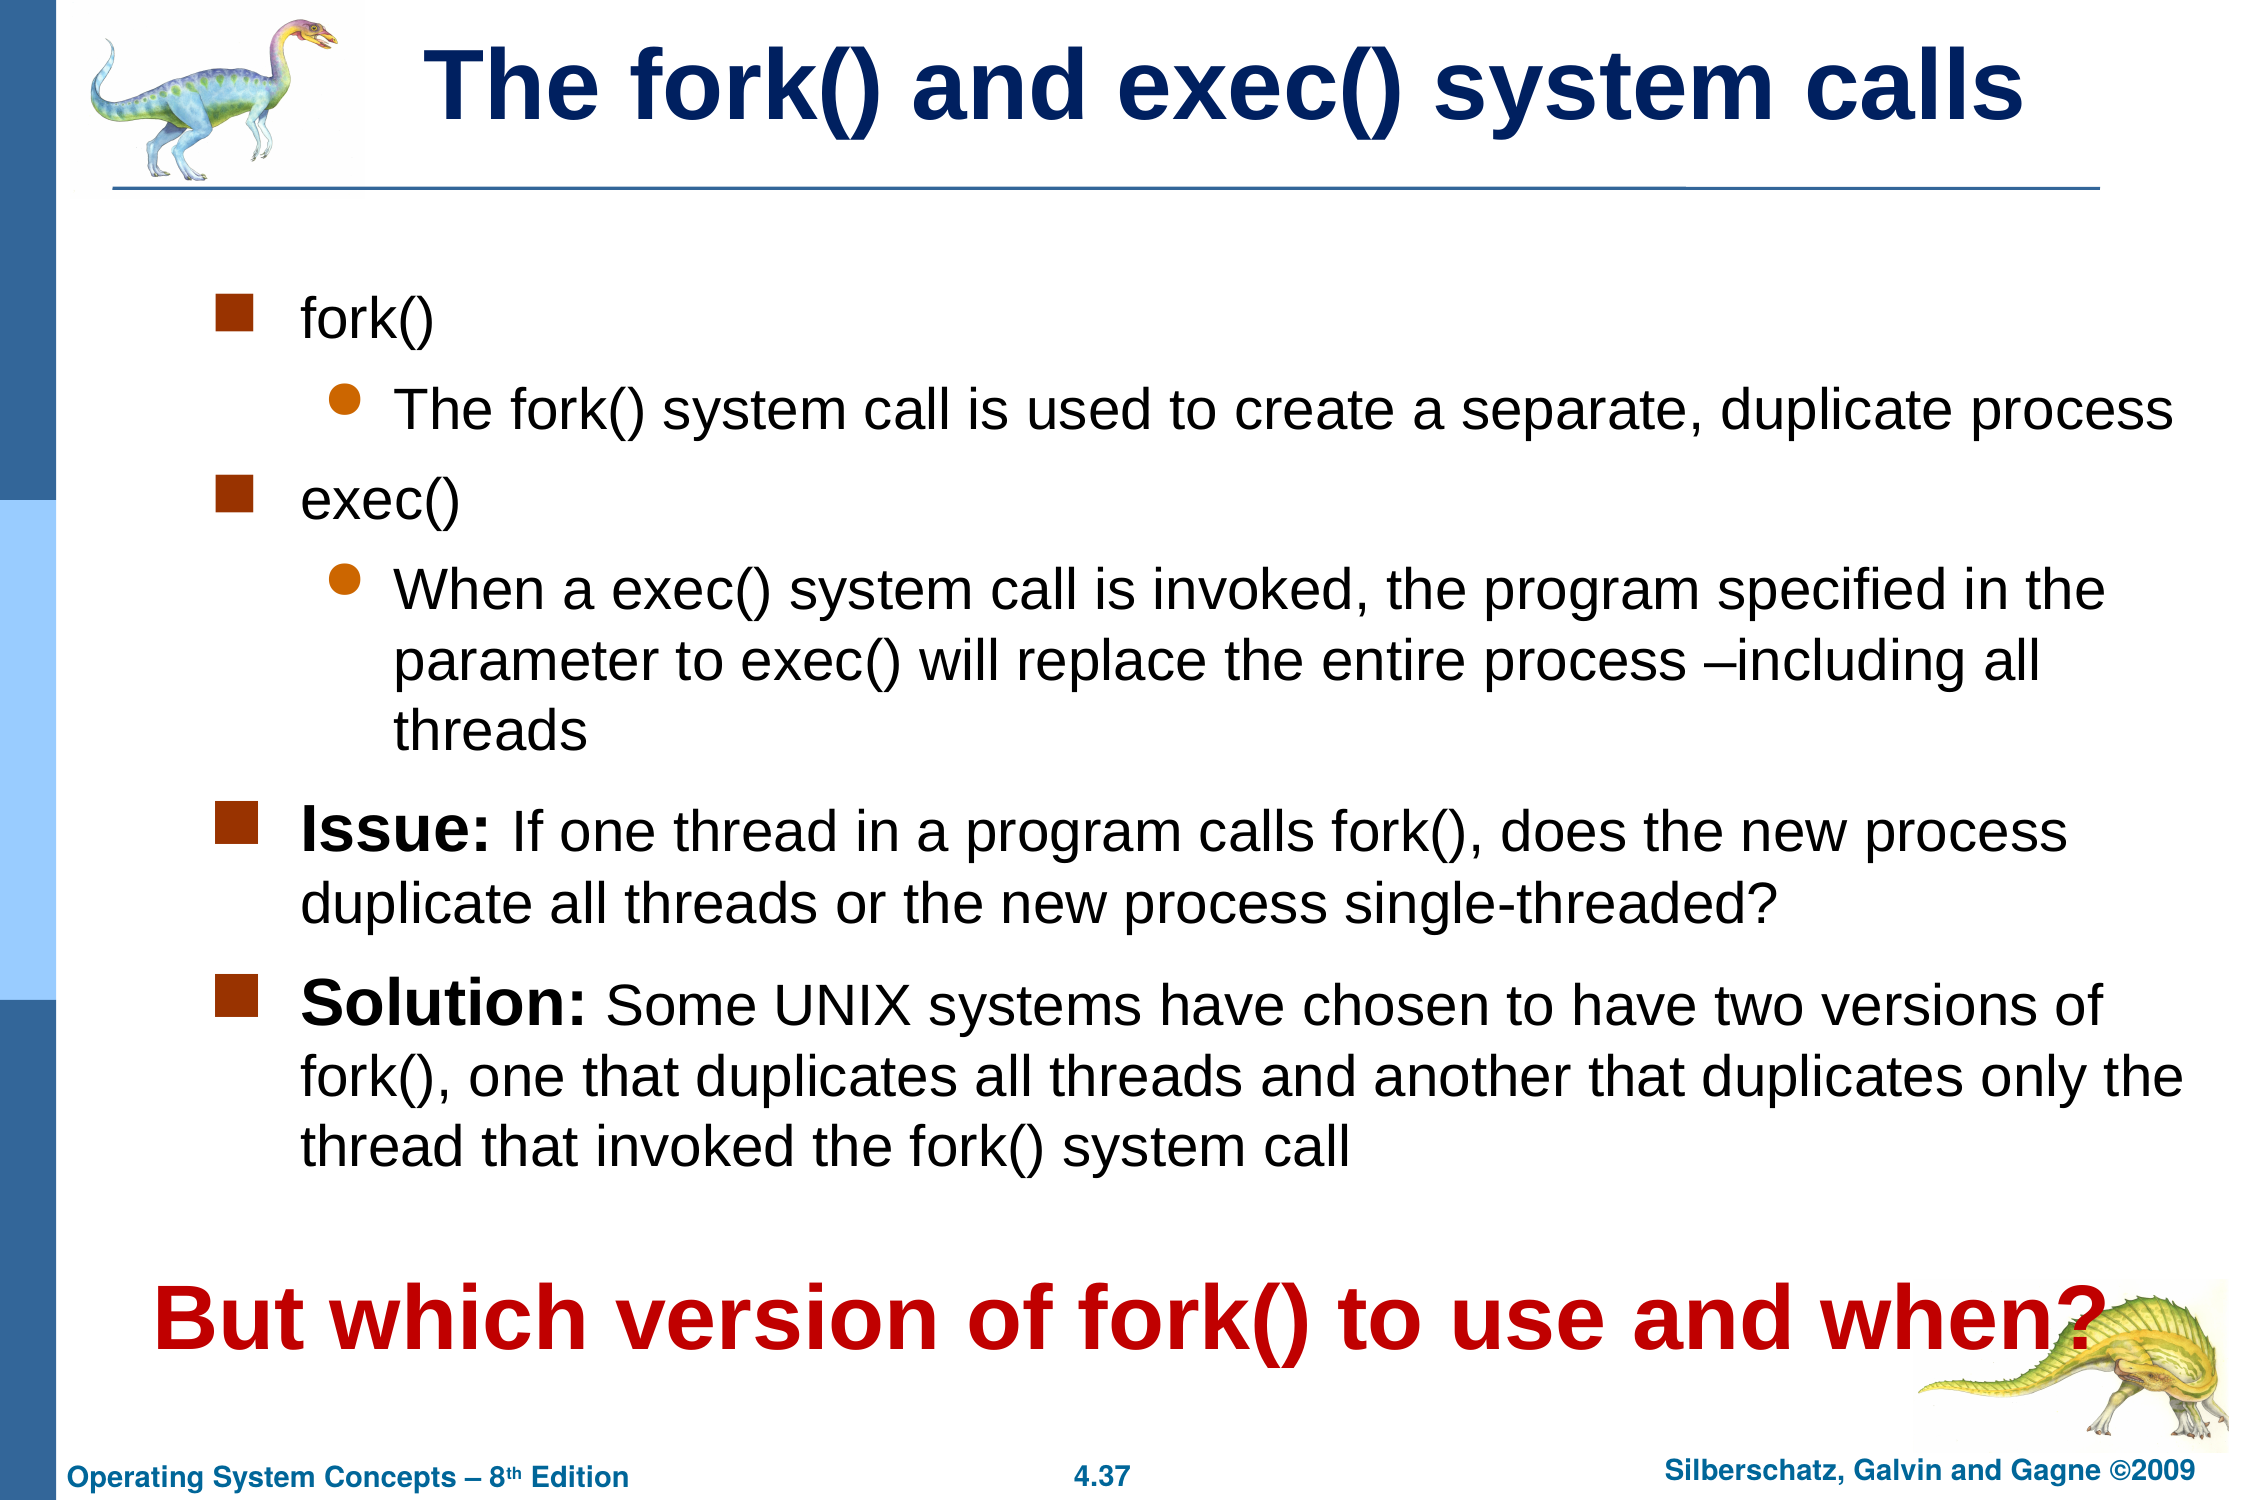

# The fork() and exec() system calls
fork()
The fork() system call is used to create a separate, duplicate process
exec()
When a exec() system call is invoked, the program specified in the parameter to exec() will replace the entire process –including all threads
Issue: If one thread in a program calls fork(), does the new process duplicate all threads or the new process single-threaded?
Solution: Some UNIX systems have chosen to have two versions of fork(), one that duplicates all threads and another that duplicates only the thread that invoked the fork() system call
But which version of fork() to use and when?